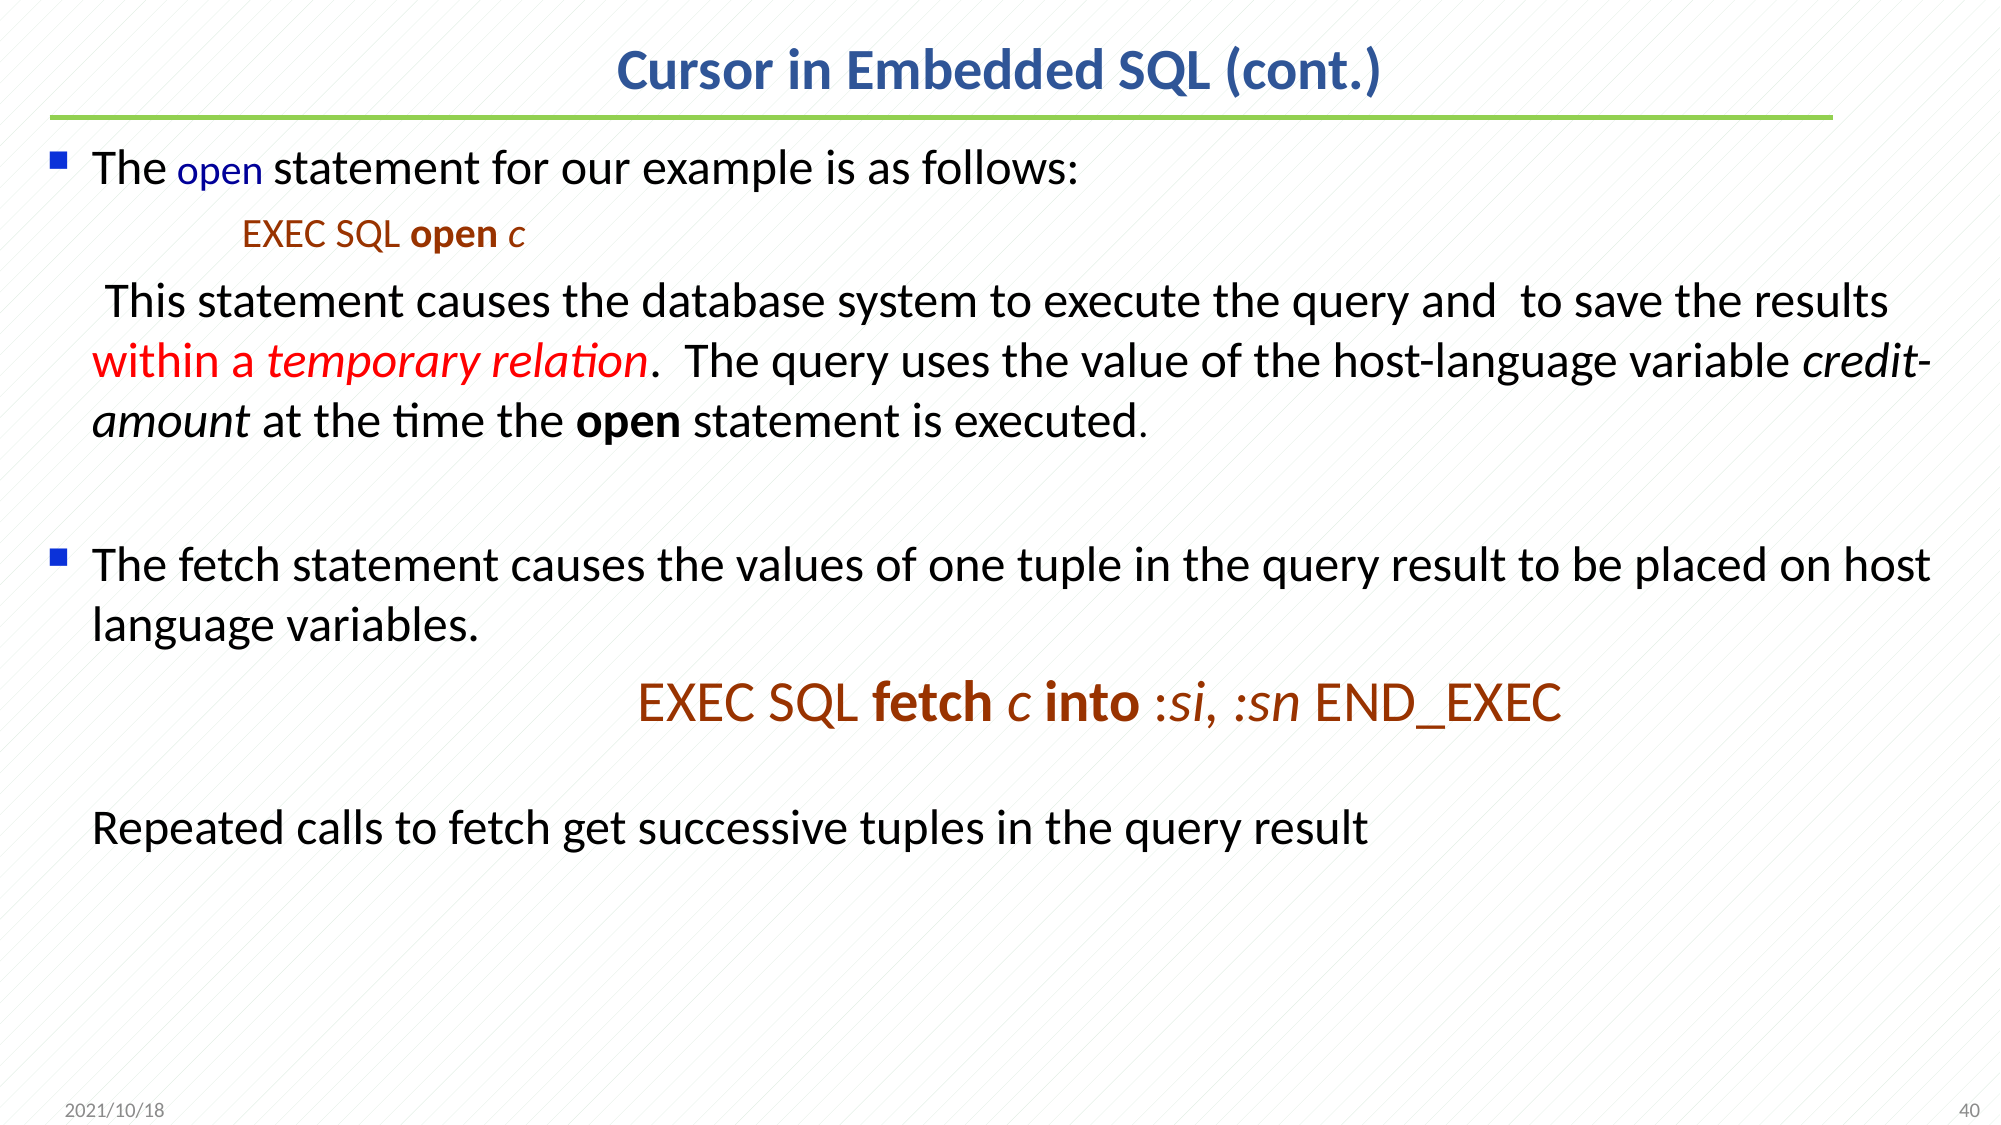

# Cursor in Embedded SQL (cont.)
The open statement for our example is as follows:
		EXEC SQL open c
      This statement causes the database system to execute the query and  to save the results within a temporary relation.  The query uses the value of the host-language variable credit-amount at the time the open statement is executed.

The fetch statement causes the values of one tuple in the query result to be placed on host language variables.
		EXEC SQL fetch c into :si, :sn END_EXEC
Repeated calls to fetch get successive tuples in the query result

40
2021/10/18